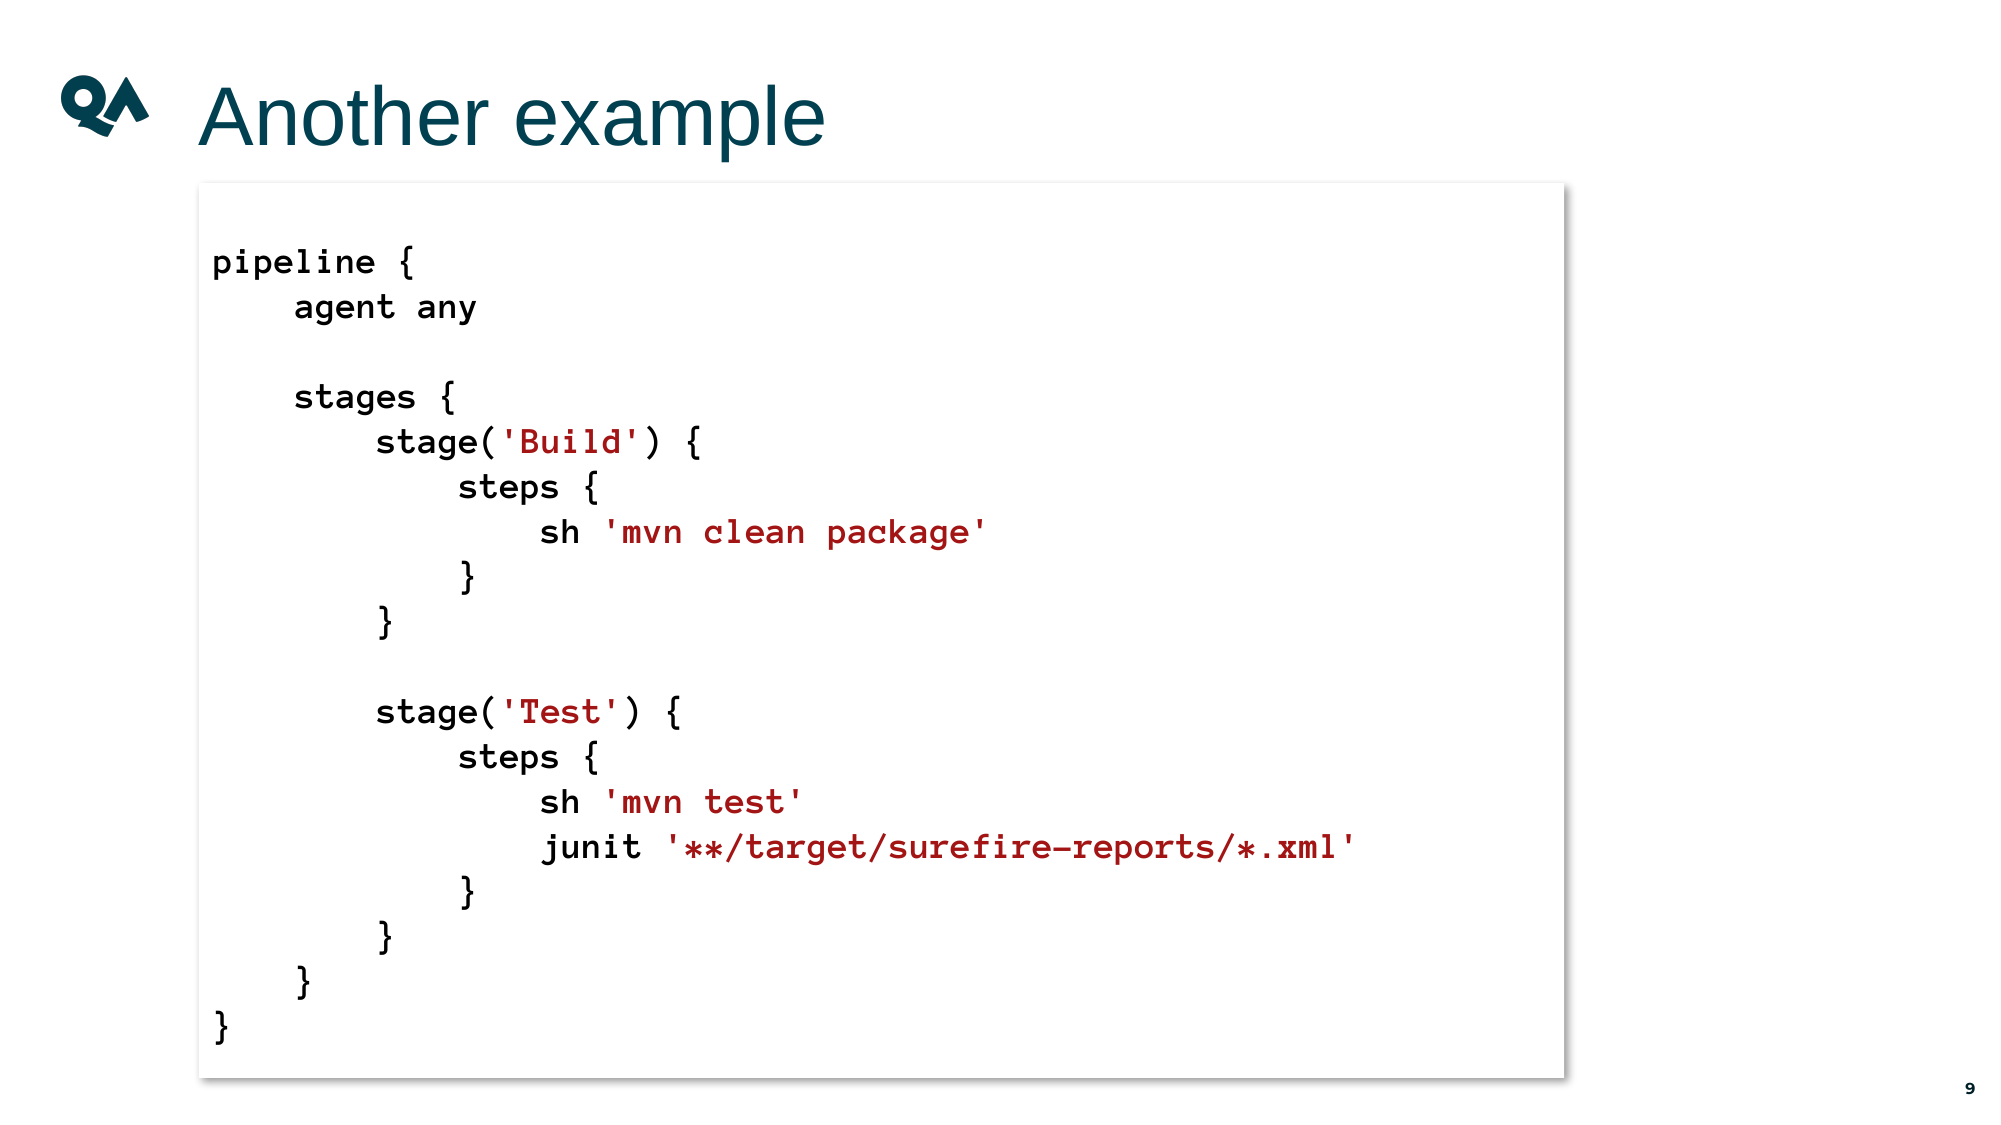

Another example

pipeline {
    agent any

    stages {
        stage('Build') {
            steps {
                sh 'mvn clean package'
            }
        }

        stage('Test') {
            steps {
                sh 'mvn test'
                junit '**/target/surefire-reports/*.xml'
            }
        }
    }
}

9